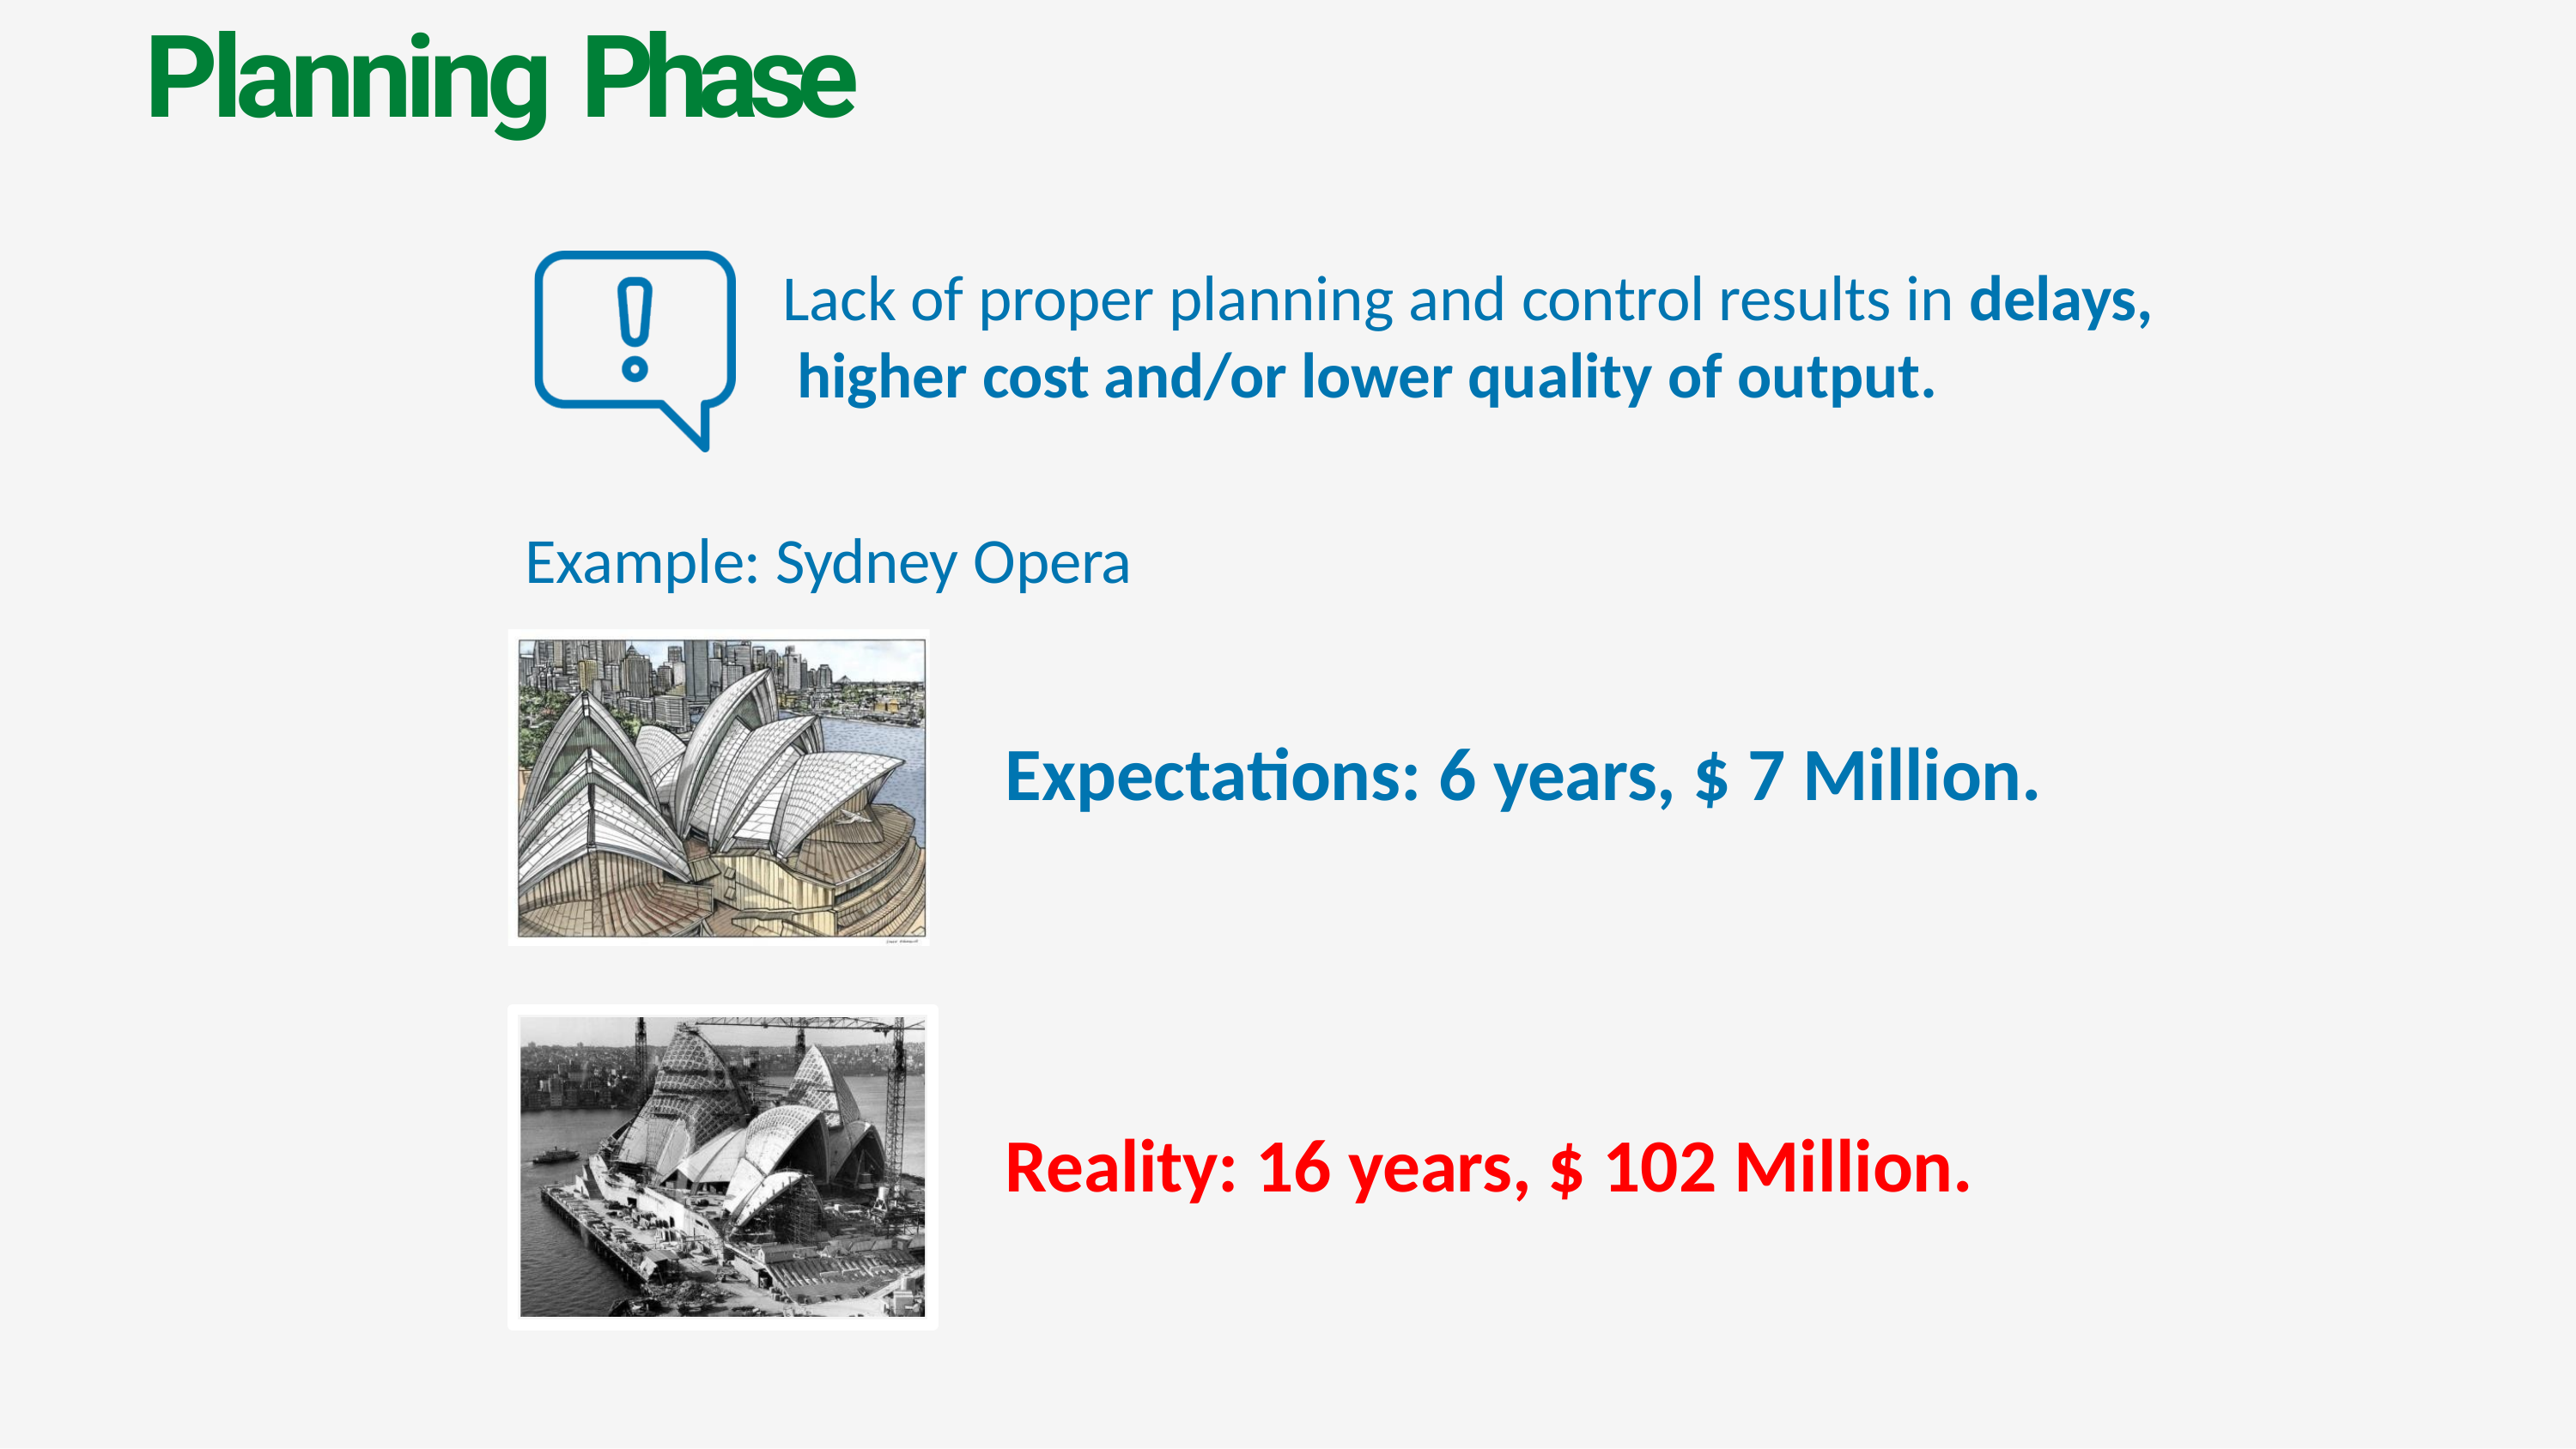

# Planning Phase

Lack of proper planning and control results in delays,  higher cost and/or lower quality of output.

Example: Sydney Opera

Expectations: 6 years, $ 7 Million.

Reality: 16 years, $ 102 Million.
4